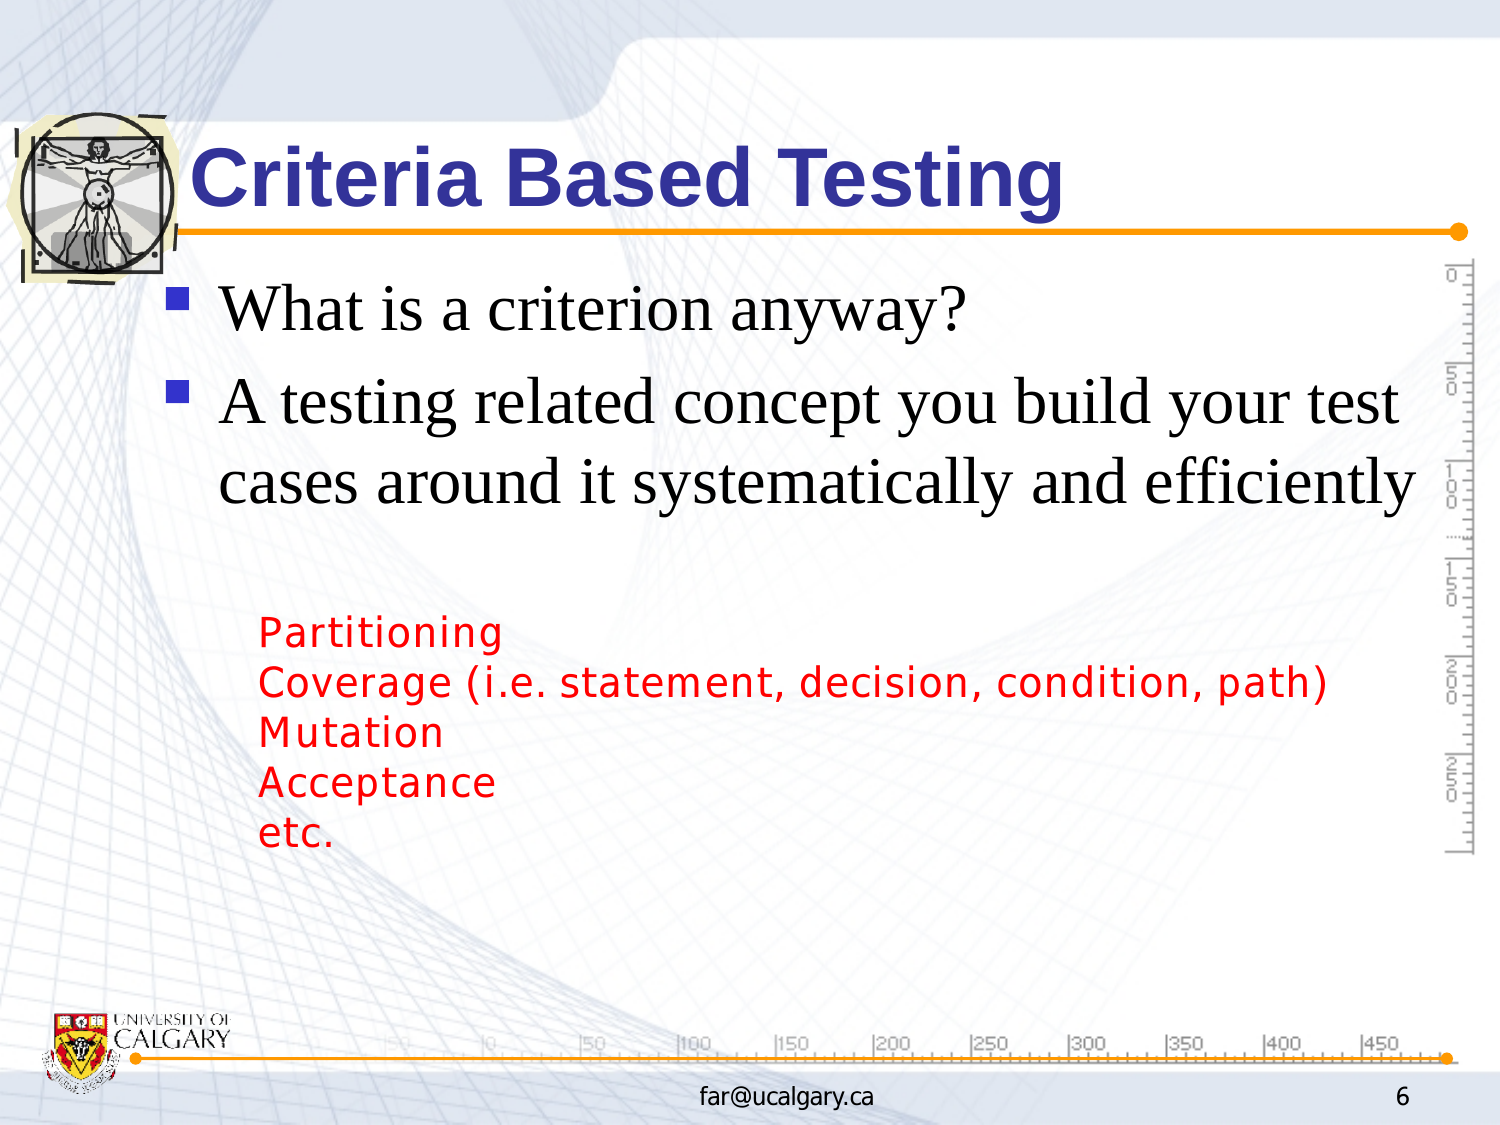

# Criteria Based Testing
What is a criterion anyway?
A testing related concept you build your test cases around it systematically and efficiently
Partitioning
Coverage (i.e. statement, decision, condition, path)
Mutation
Acceptance
etc.
far@ucalgary.ca
6